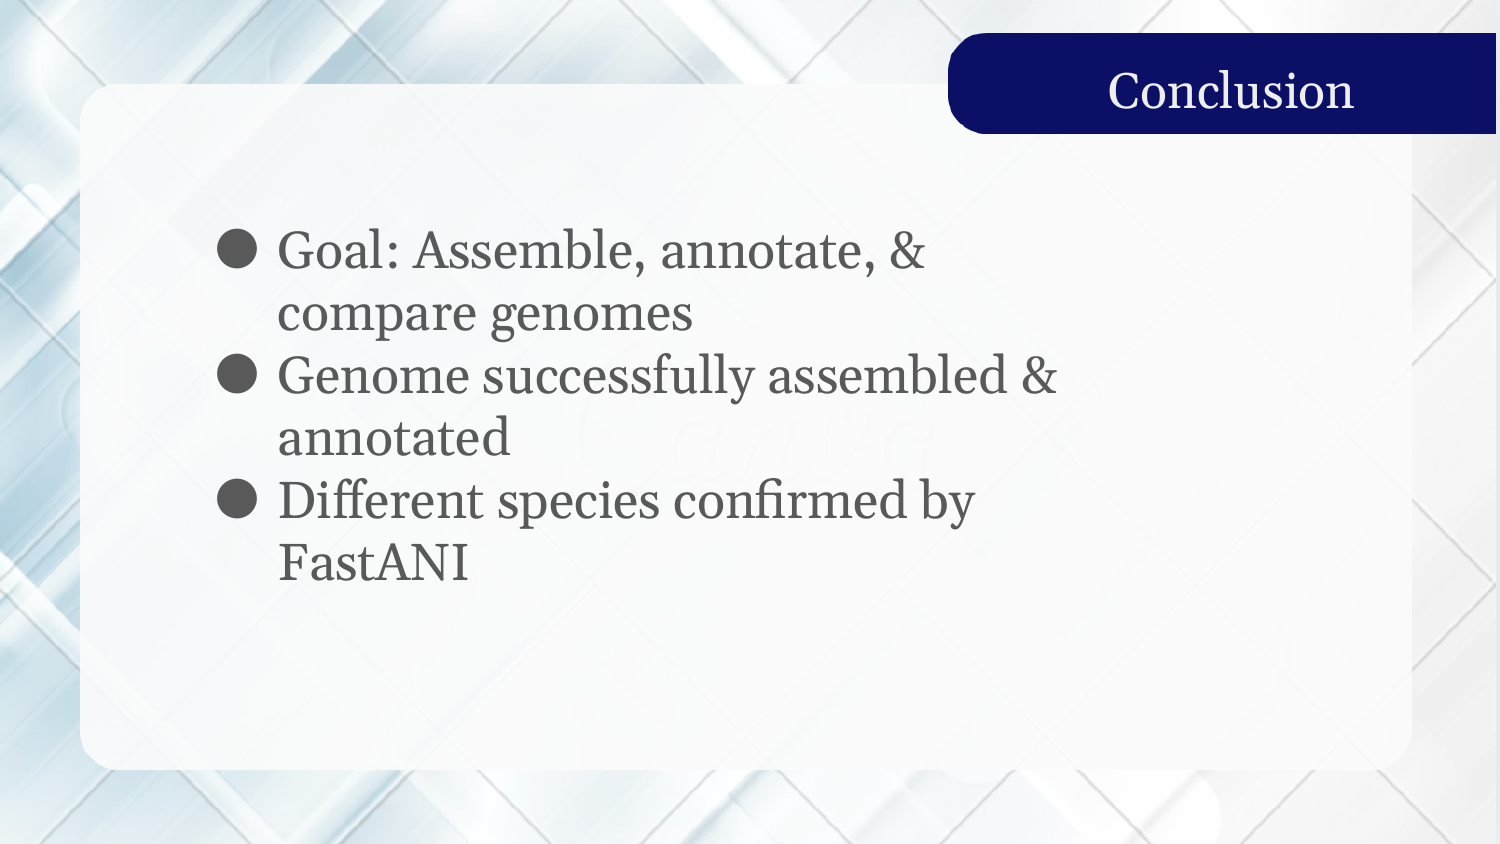

Conclusion
Goal: Assemble, annotate, & compare genomes
Genome successfully assembled & annotated
Different species confirmed by FastANI